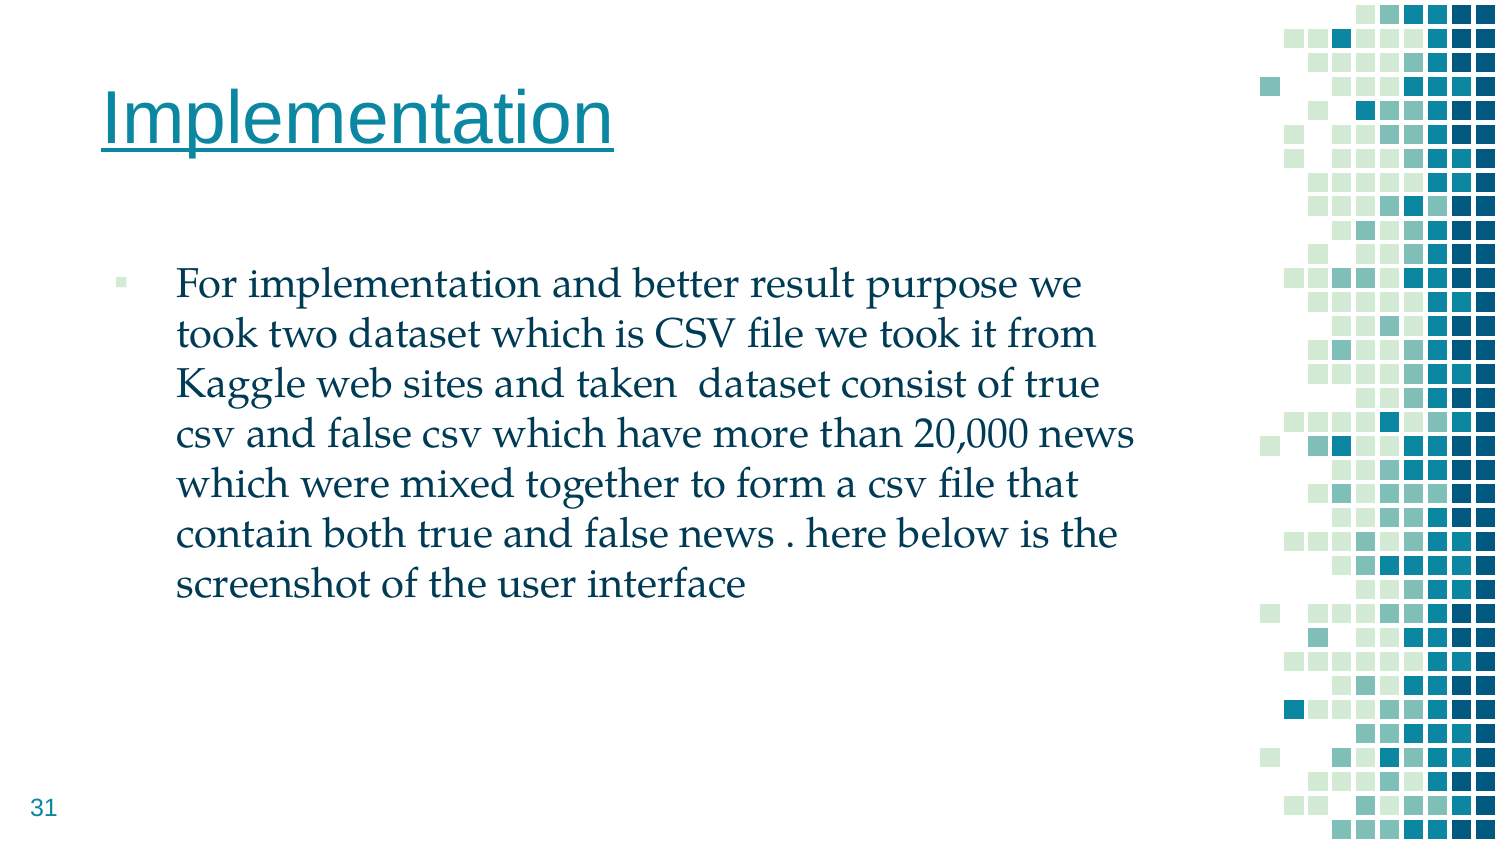

# Implementation
For implementation and better result purpose we took two dataset which is CSV file we took it from Kaggle web sites and taken  dataset consist of true csv and false csv which have more than 20,000 news which were mixed together to form a csv file that contain both true and false news . here below is the screenshot of the user interface
31